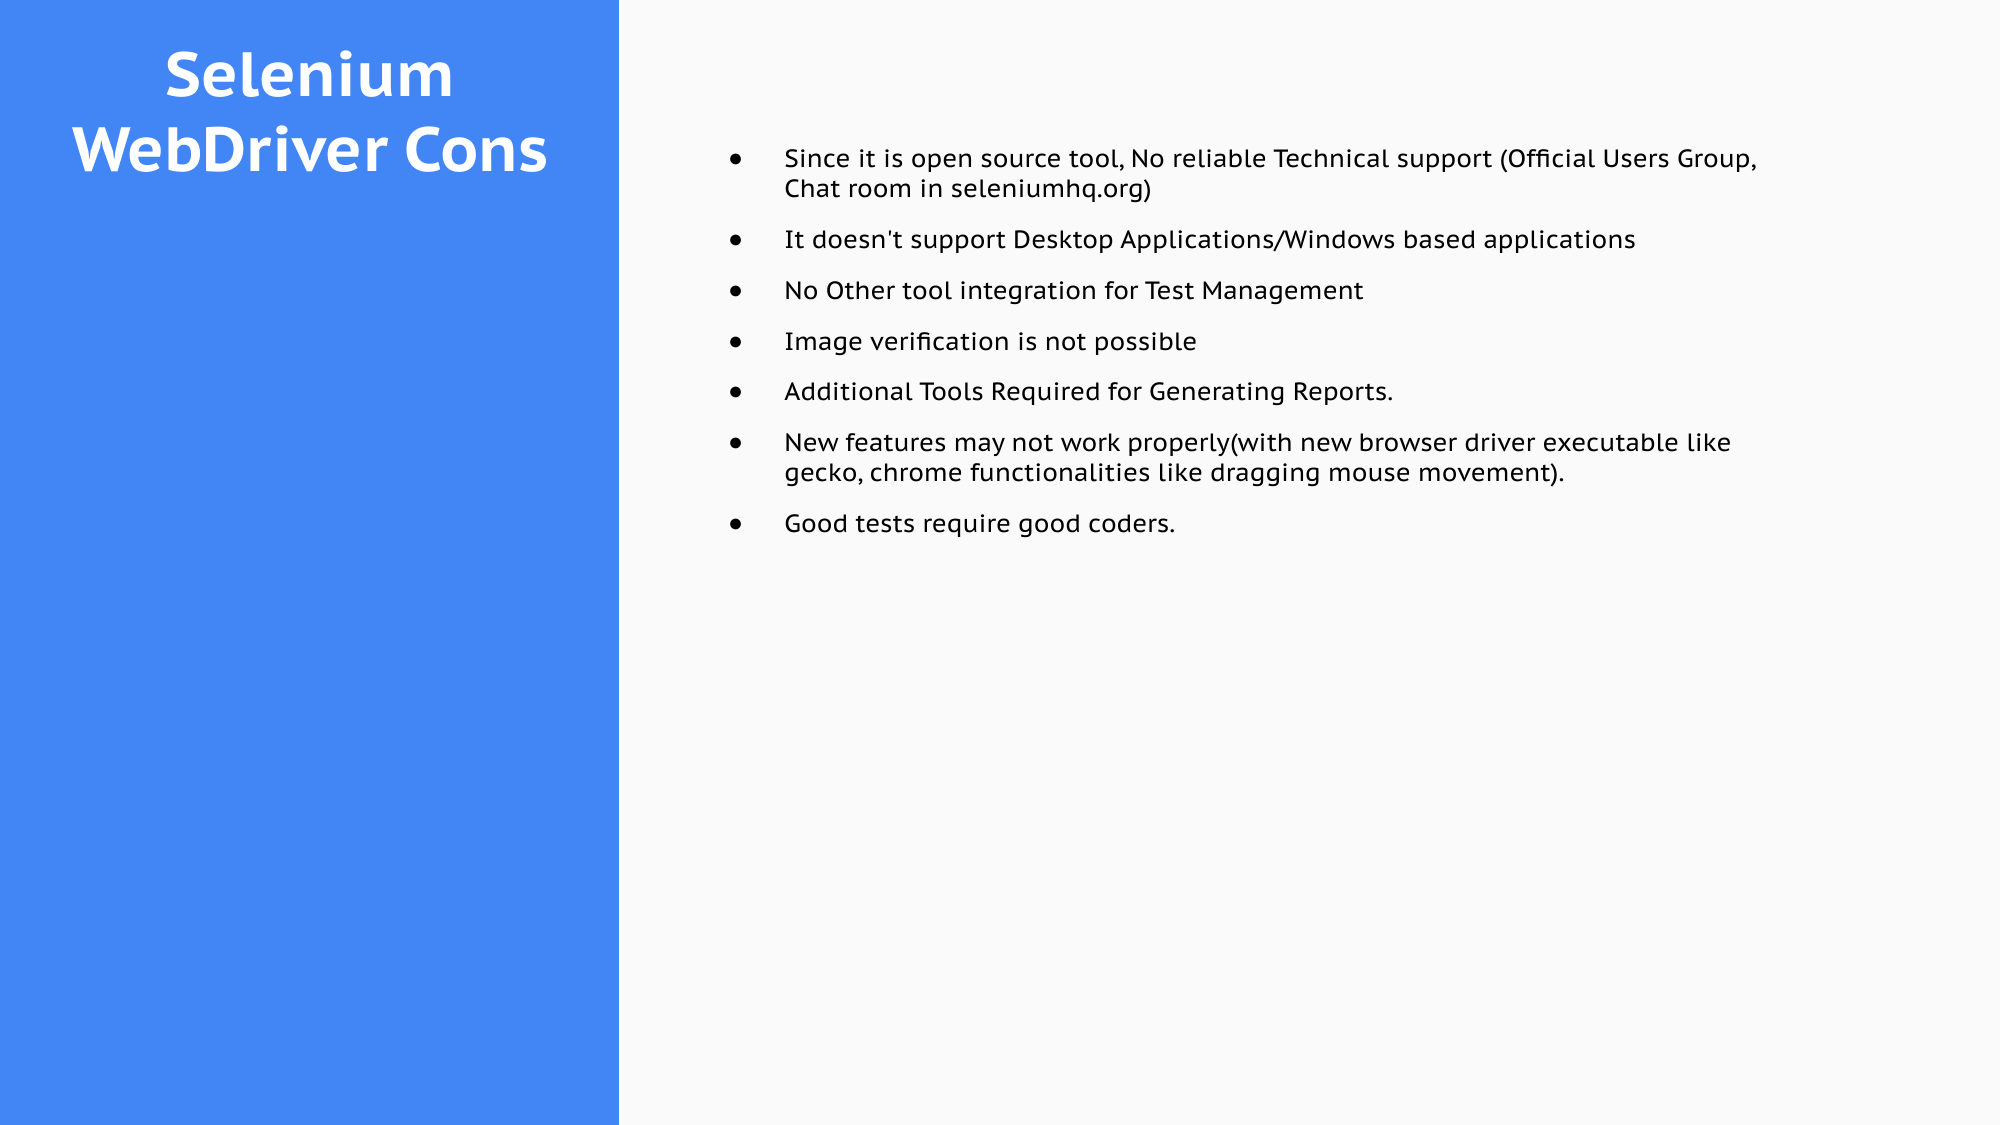

Selenium WebDriver Cons
Since it is open source tool, No reliable Technical support (Official Users Group, Chat room in seleniumhq.org)
It doesn't support Desktop Applications/Windows based applications
No Other tool integration for Test Management
Image verification is not possible
Additional Tools Required for Generating Reports.
New features may not work properly(with new browser driver executable like gecko, chrome functionalities like dragging mouse movement).
Good tests require good coders.